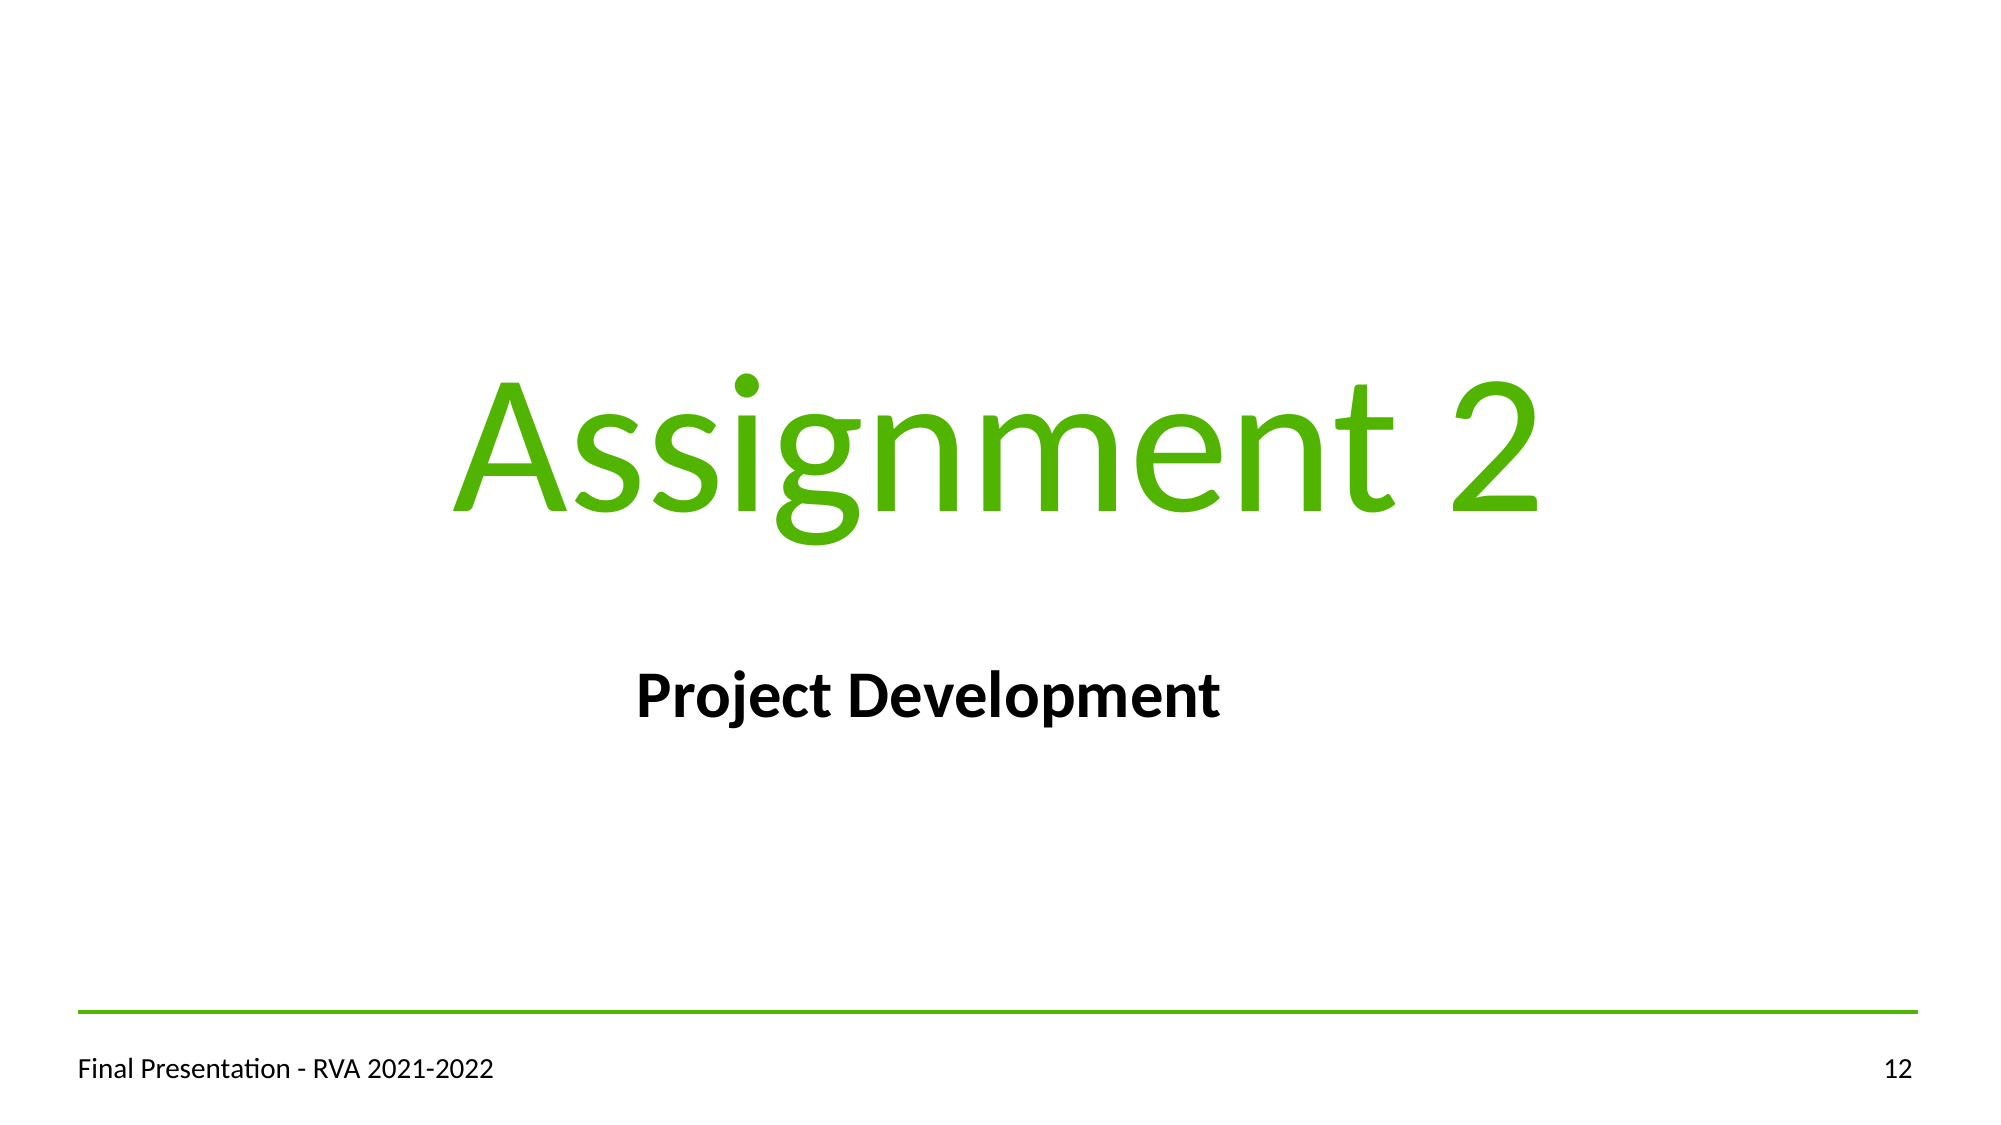

Assignment 2
Project Development
Final Presentation - RVA 2021-2022
12